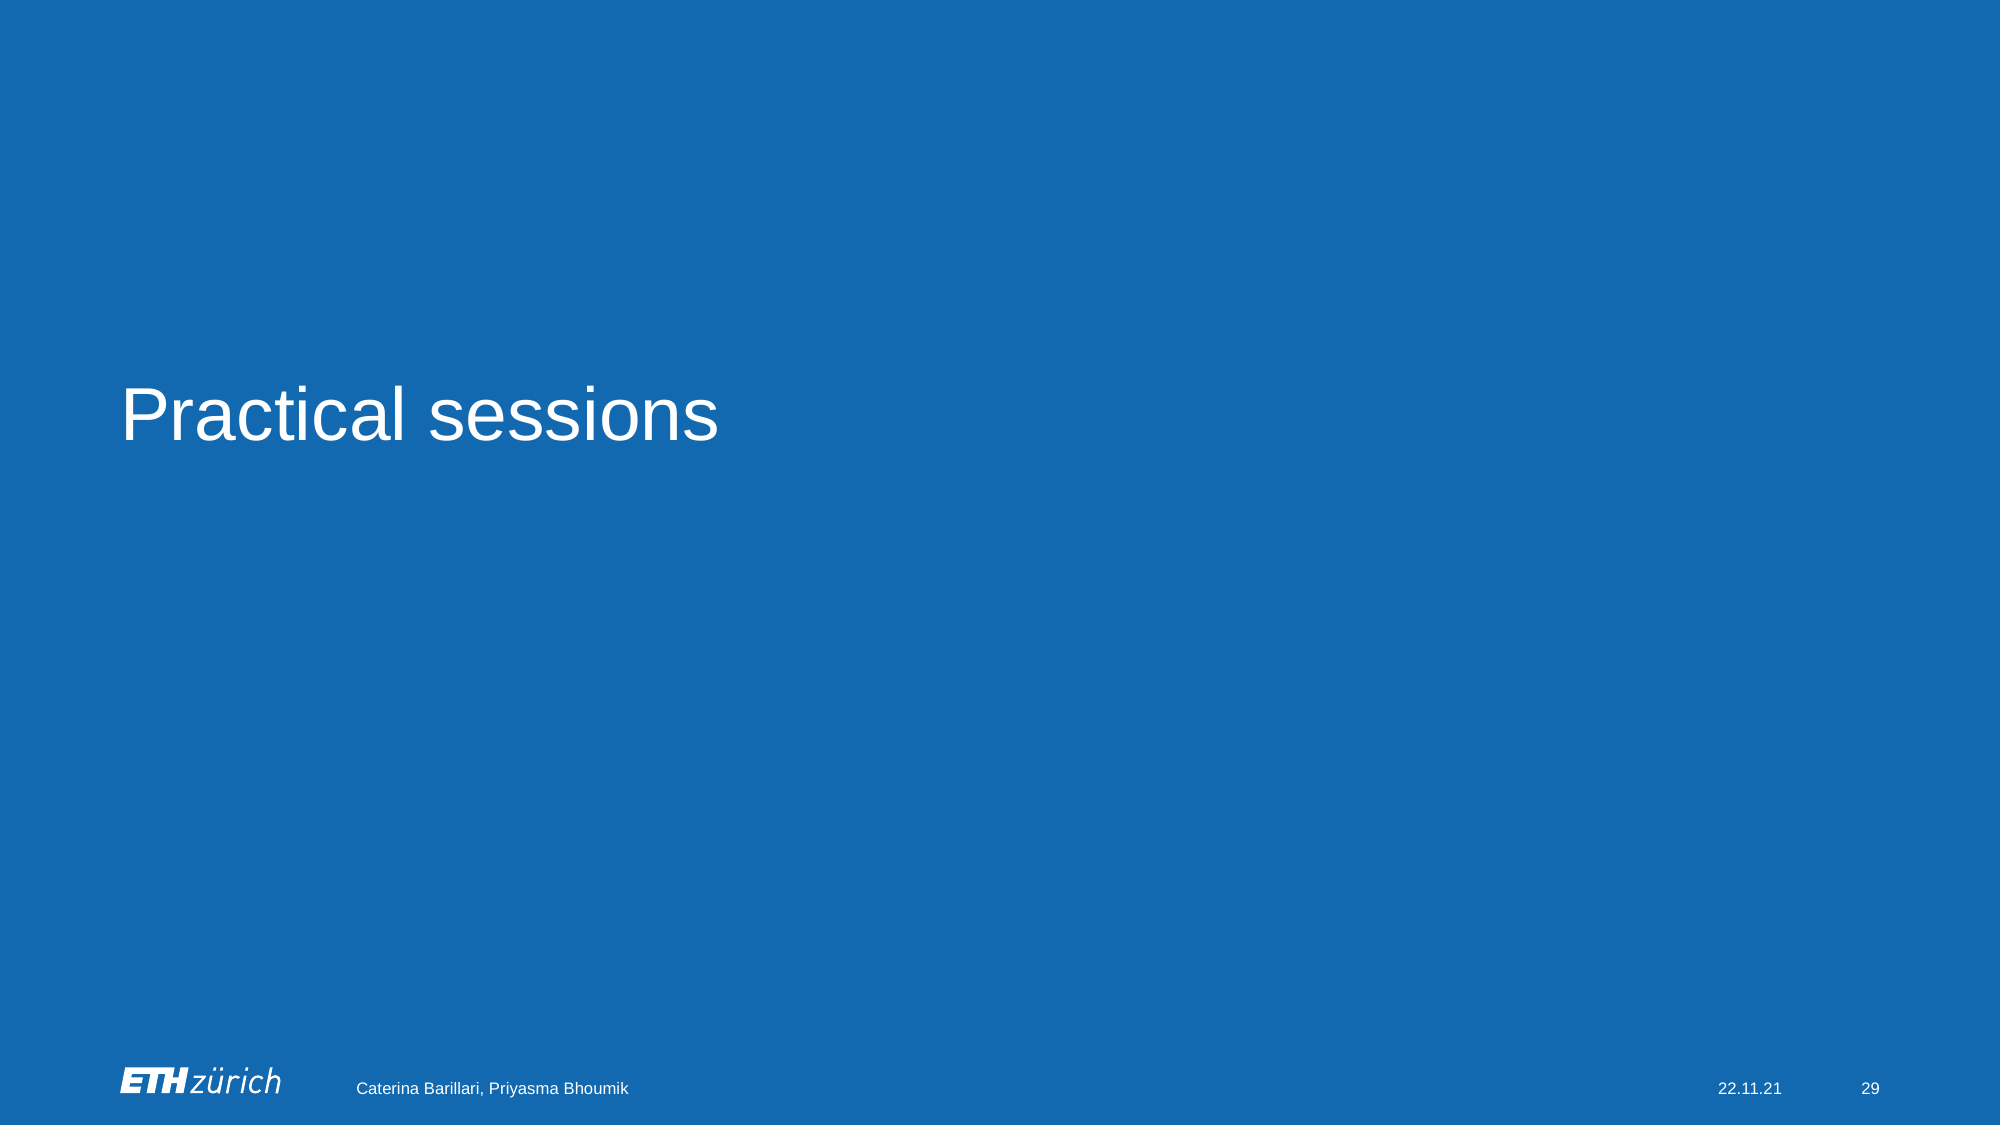

# Practical sessions
Caterina Barillari, Priyasma Bhoumik
22.11.21
29